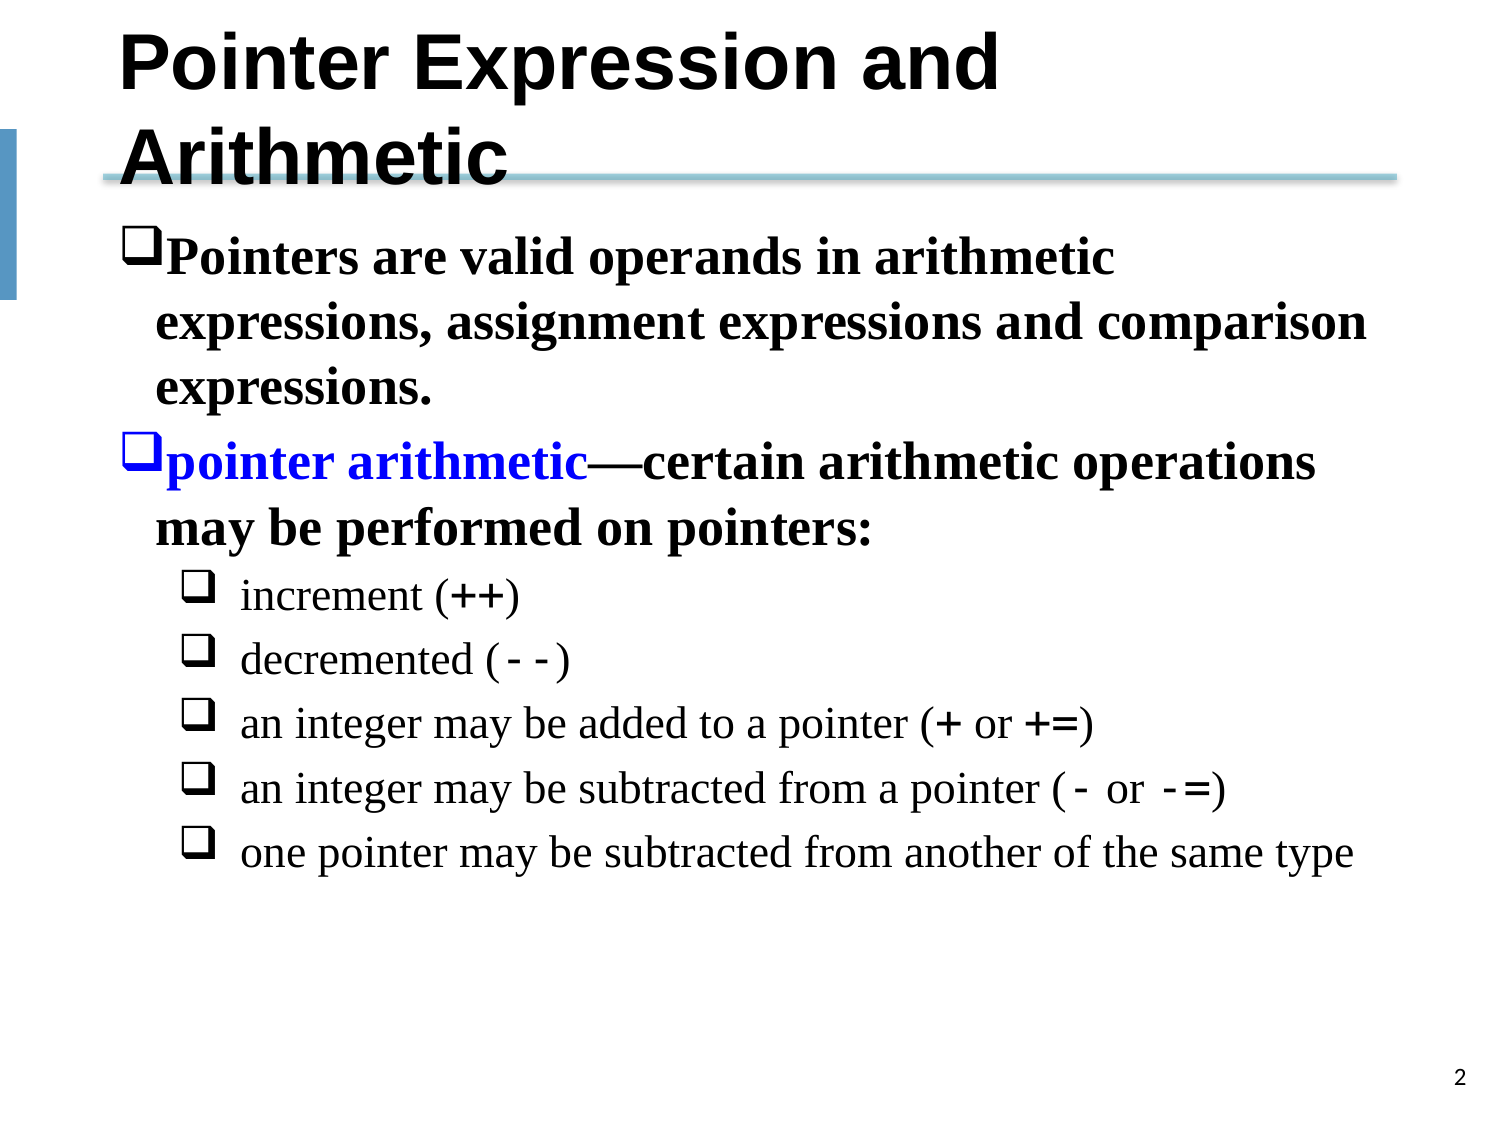

# Pointer Expression and Arithmetic
Pointers are valid operands in arithmetic expressions, assignment expressions and comparison expressions.
pointer arithmetic—certain arithmetic operations may be performed on pointers:
increment (++)
decremented (--)
an integer may be added to a pointer (+ or +=)
an integer may be subtracted from a pointer (- or -=)
one pointer may be subtracted from another of the same type

2